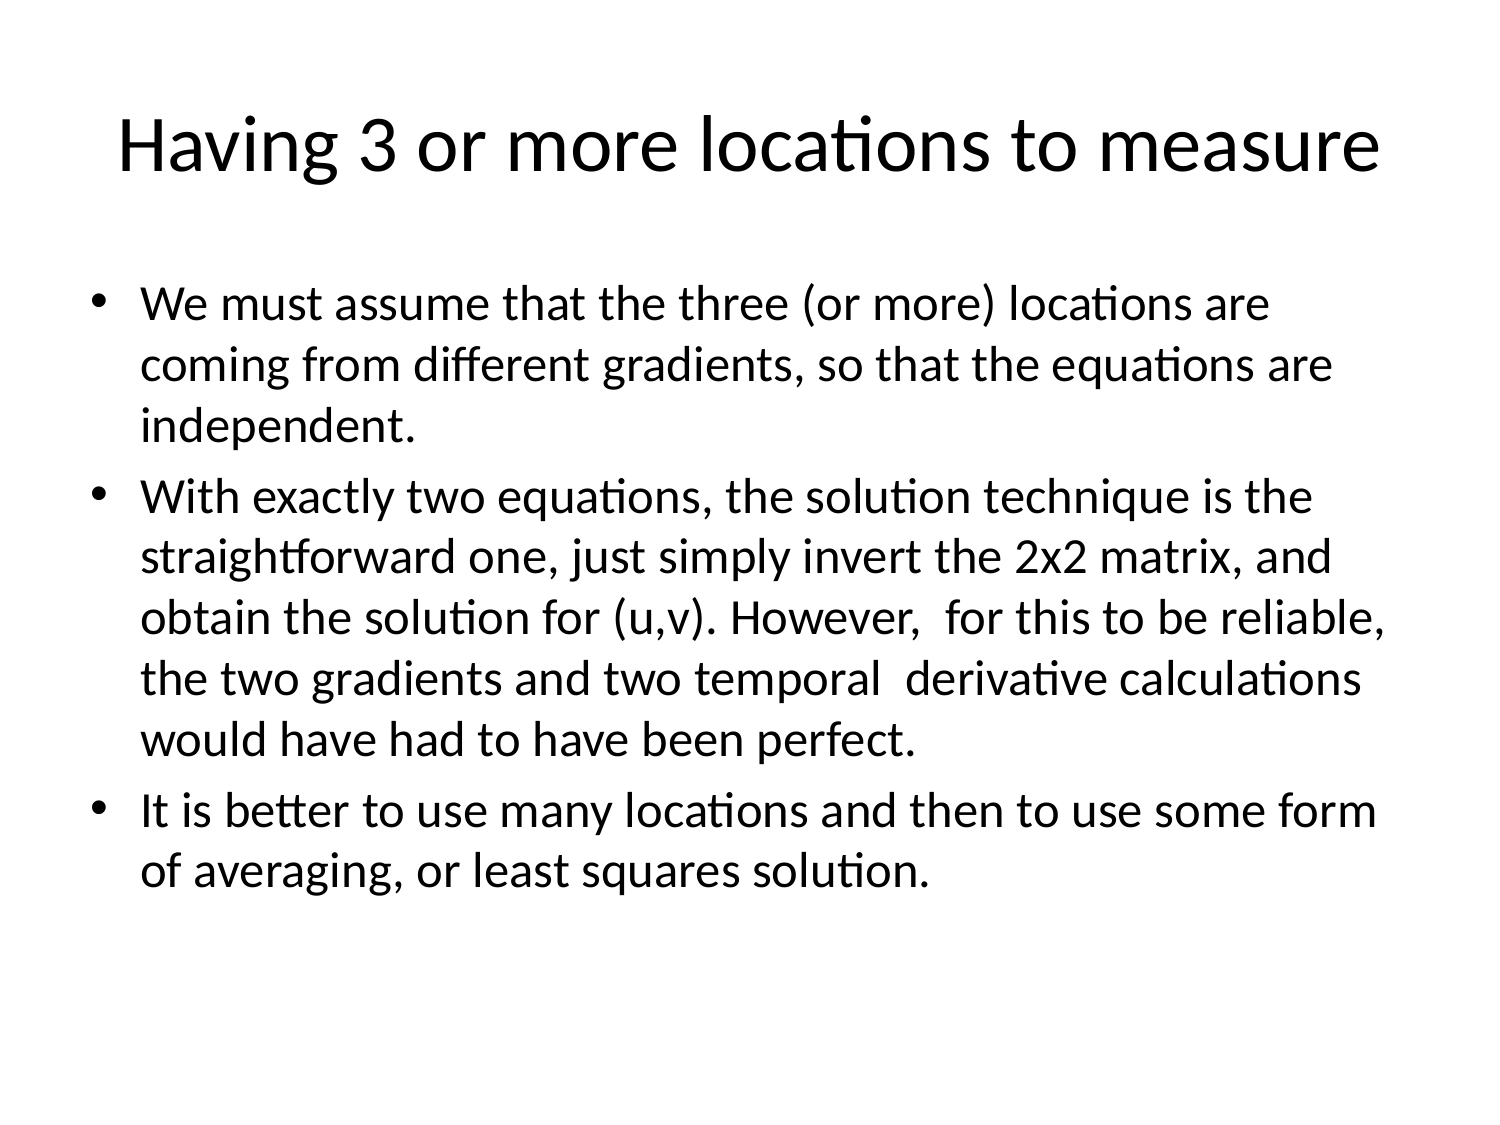

# Having 3 or more locations to measure
We must assume that the three (or more) locations are coming from different gradients, so that the equations are independent.
With exactly two equations, the solution technique is the straightforward one, just simply invert the 2x2 matrix, and obtain the solution for (u,v). However,  for this to be reliable, the two gradients and two temporal  derivative calculations would have had to have been perfect.
It is better to use many locations and then to use some form of averaging, or least squares solution.